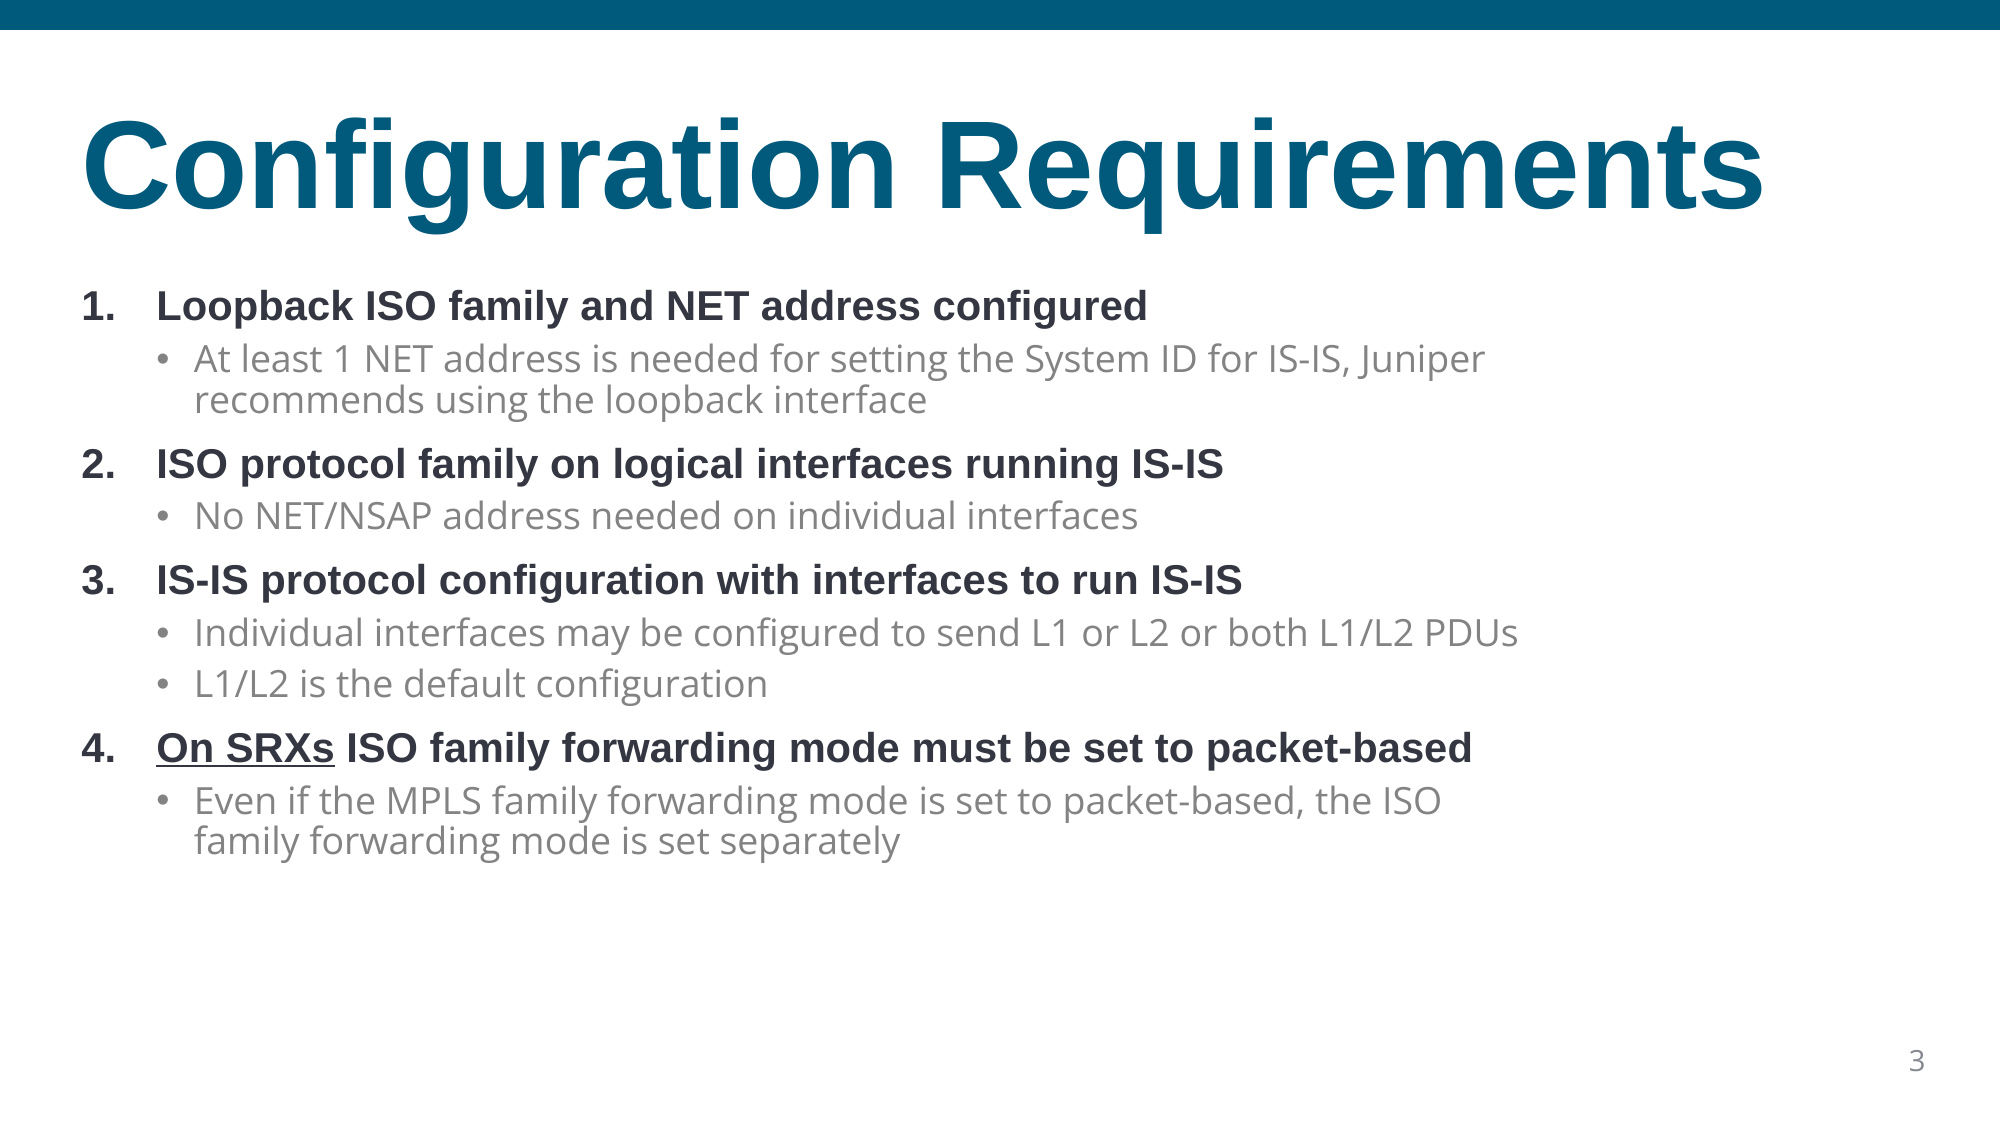

# Configuration Requirements
Loopback ISO family and NET address configured
At least 1 NET address is needed for setting the System ID for IS-IS, Juniper recommends using the loopback interface
ISO protocol family on logical interfaces running IS-IS
No NET/NSAP address needed on individual interfaces
IS-IS protocol configuration with interfaces to run IS-IS
Individual interfaces may be configured to send L1 or L2 or both L1/L2 PDUs
L1/L2 is the default configuration
On SRXs ISO family forwarding mode must be set to packet-based
Even if the MPLS family forwarding mode is set to packet-based, the ISO family forwarding mode is set separately